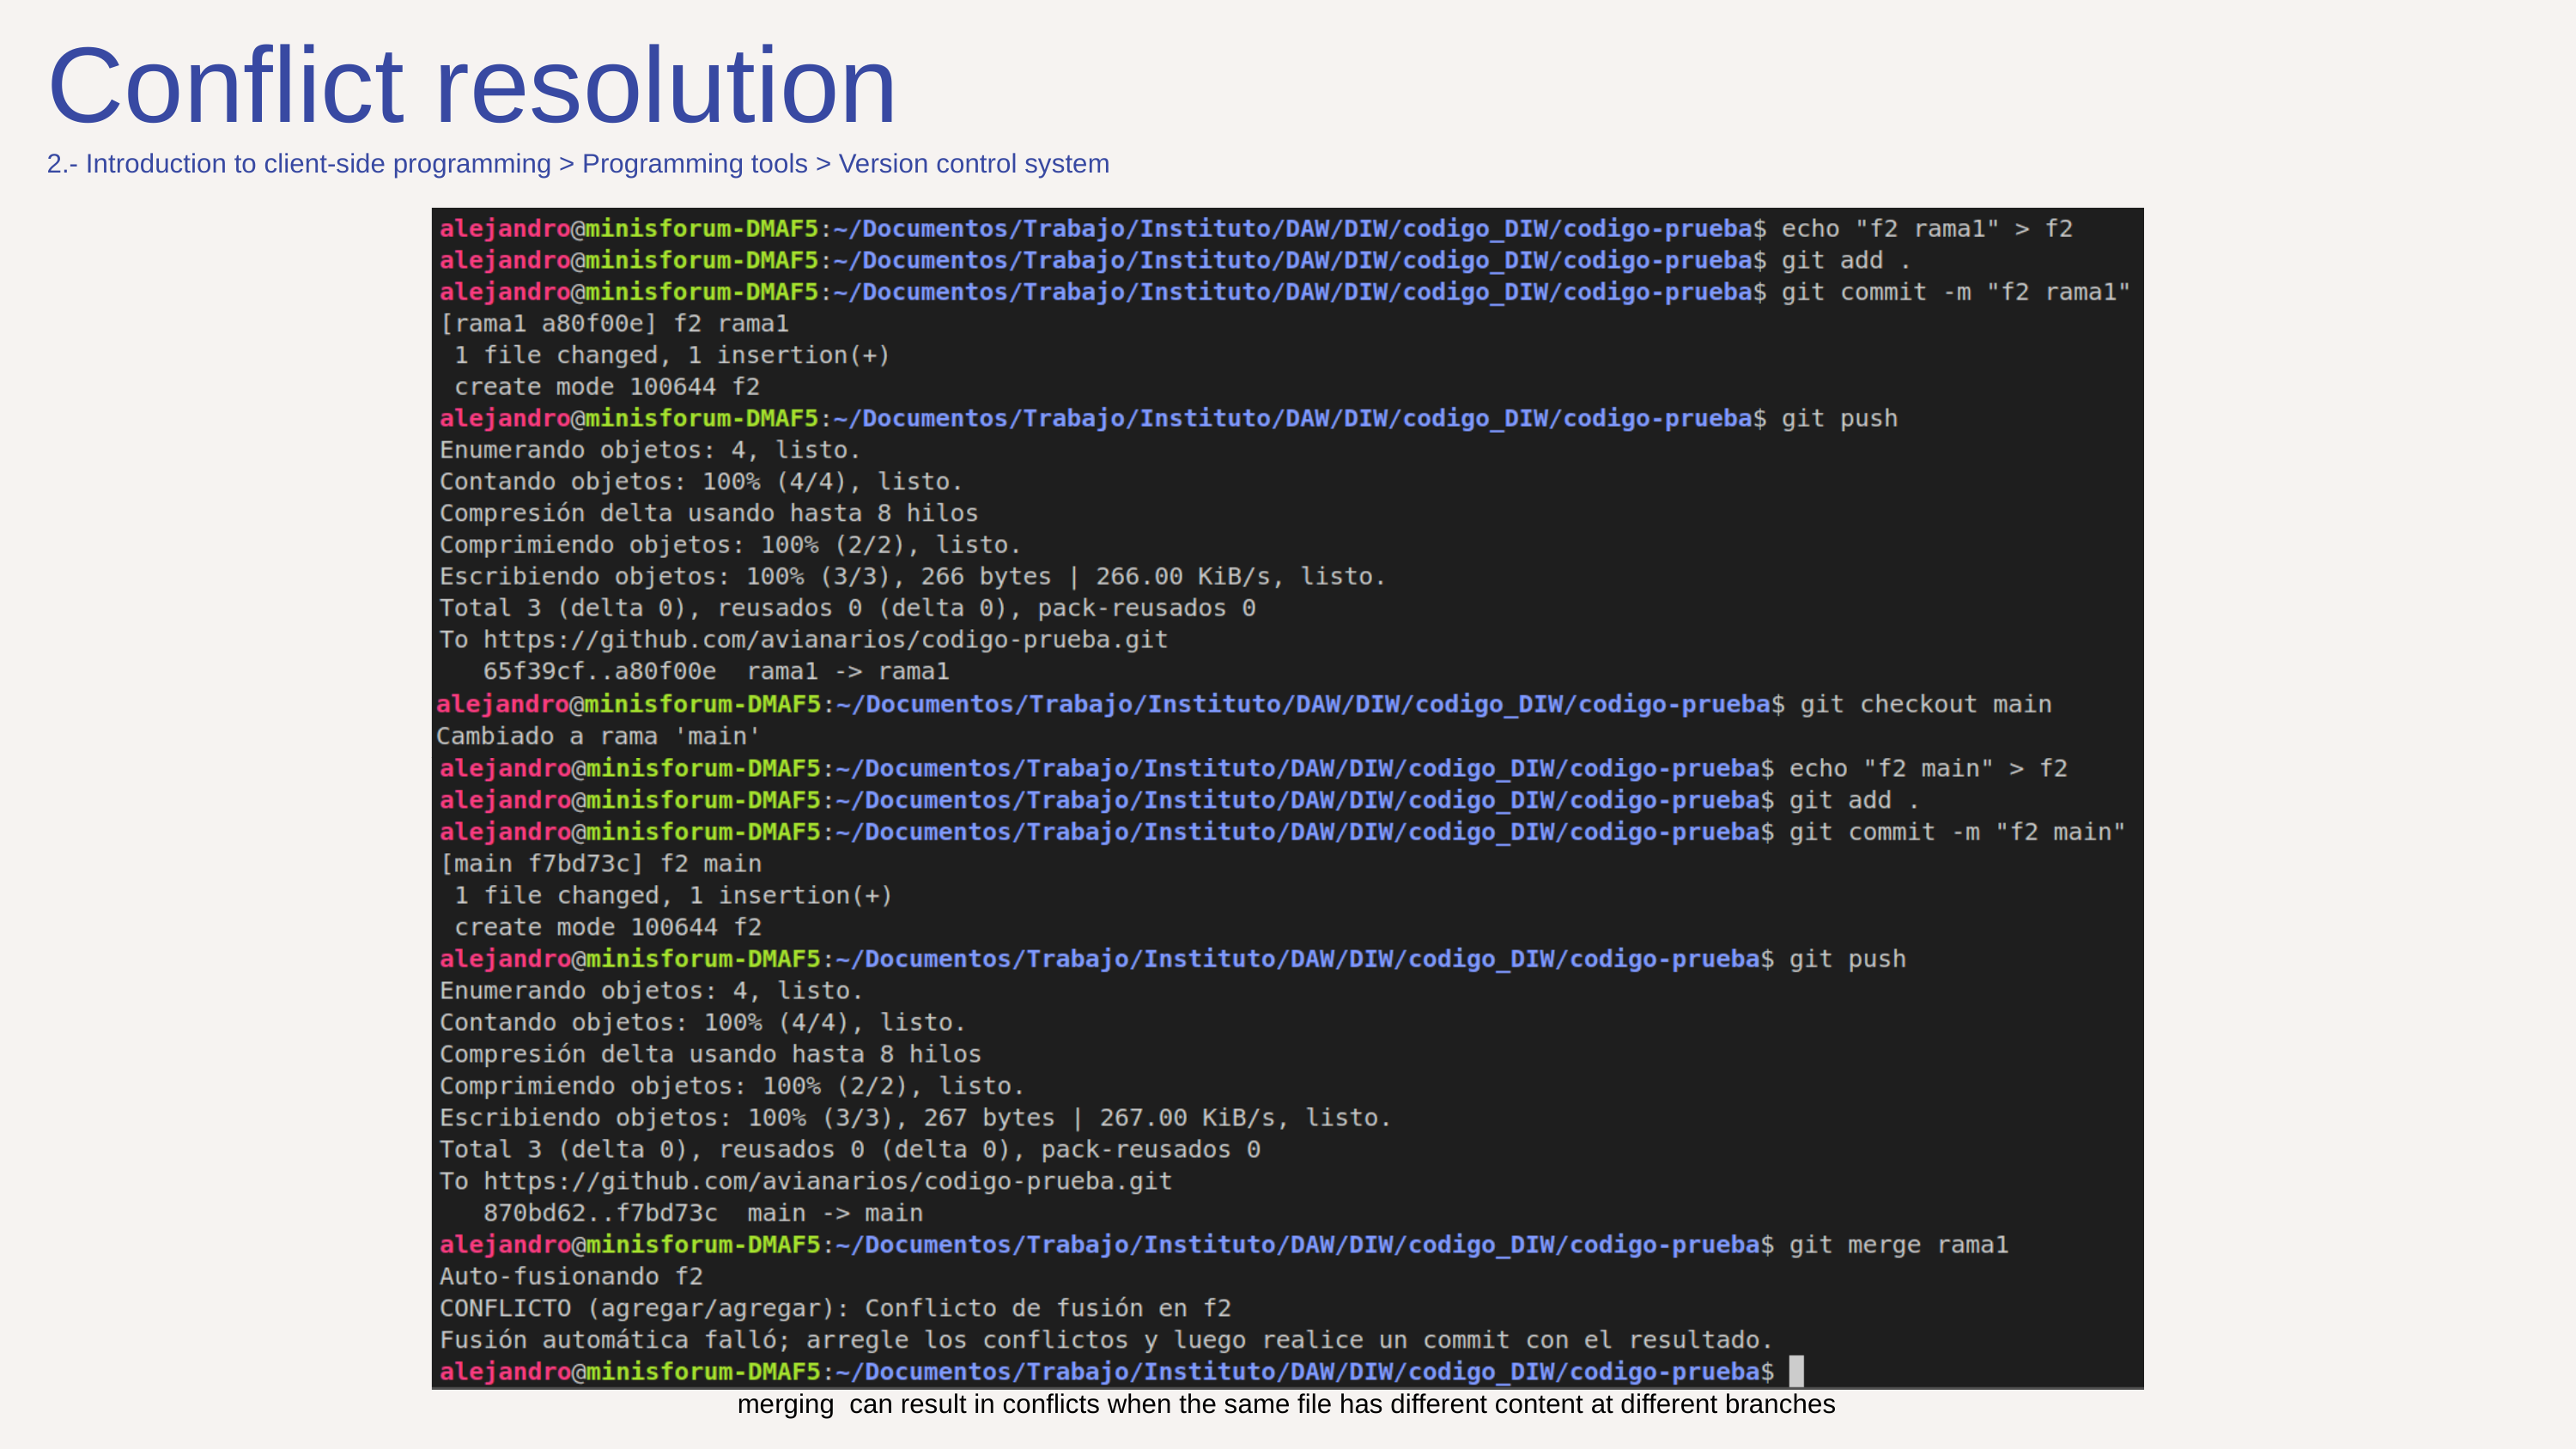

Conflict resolution
2.- Introduction to client-side programming > Programming tools > Version control system

merging  can result in conflicts when the same file has different content at different branches